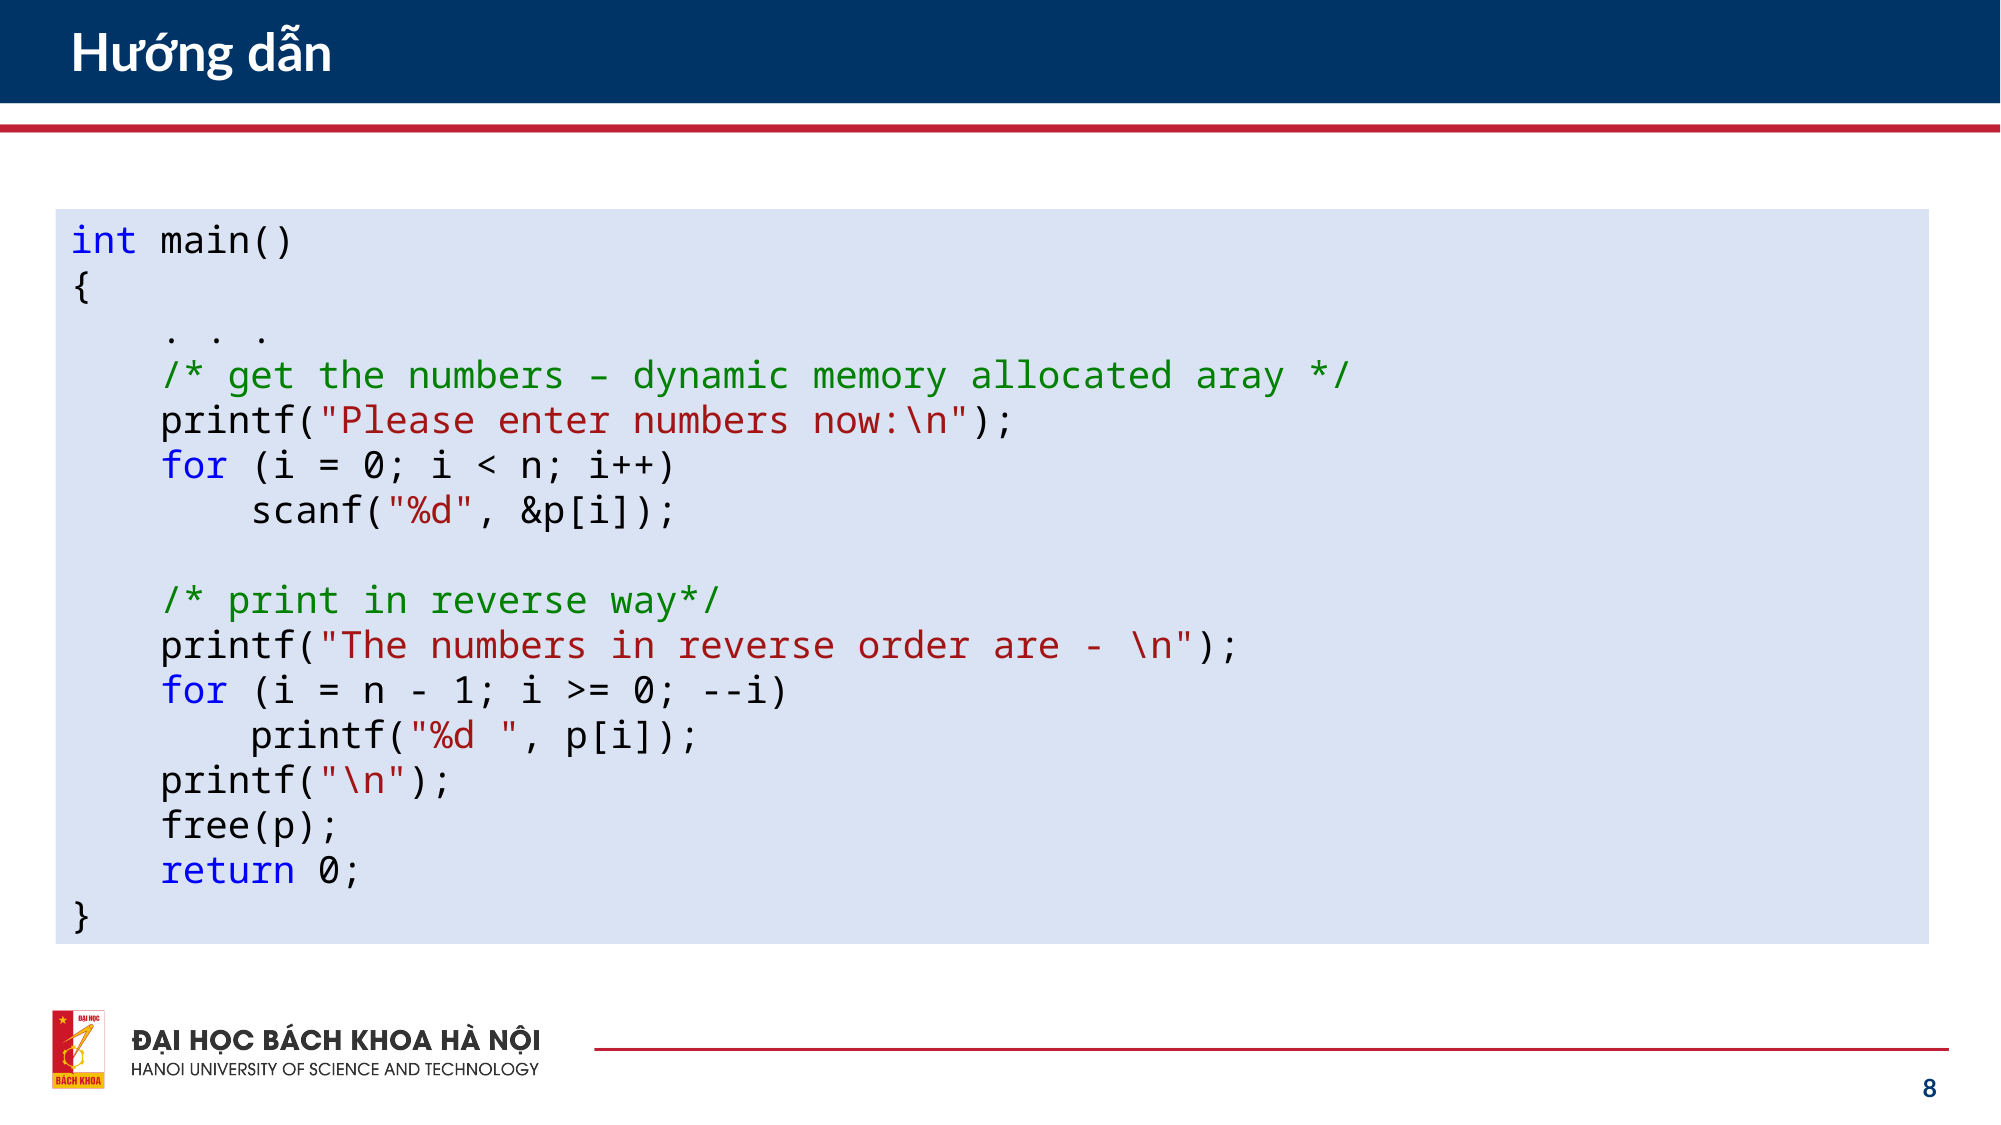

# Hướng dẫn

int main()
{
    . . .
    /* get the numbers – dynamic memory allocated aray */
    printf("Please enter numbers now:\n");
    for (i = 0; i < n; i++)
        scanf("%d", &p[i]);

    /* print in reverse way*/
    printf("The numbers in reverse order are - \n");
    for (i = n - 1; i >= 0; --i)
        printf("%d ", p[i]);
    printf("\n");
    free(p);
    return 0;
}
8